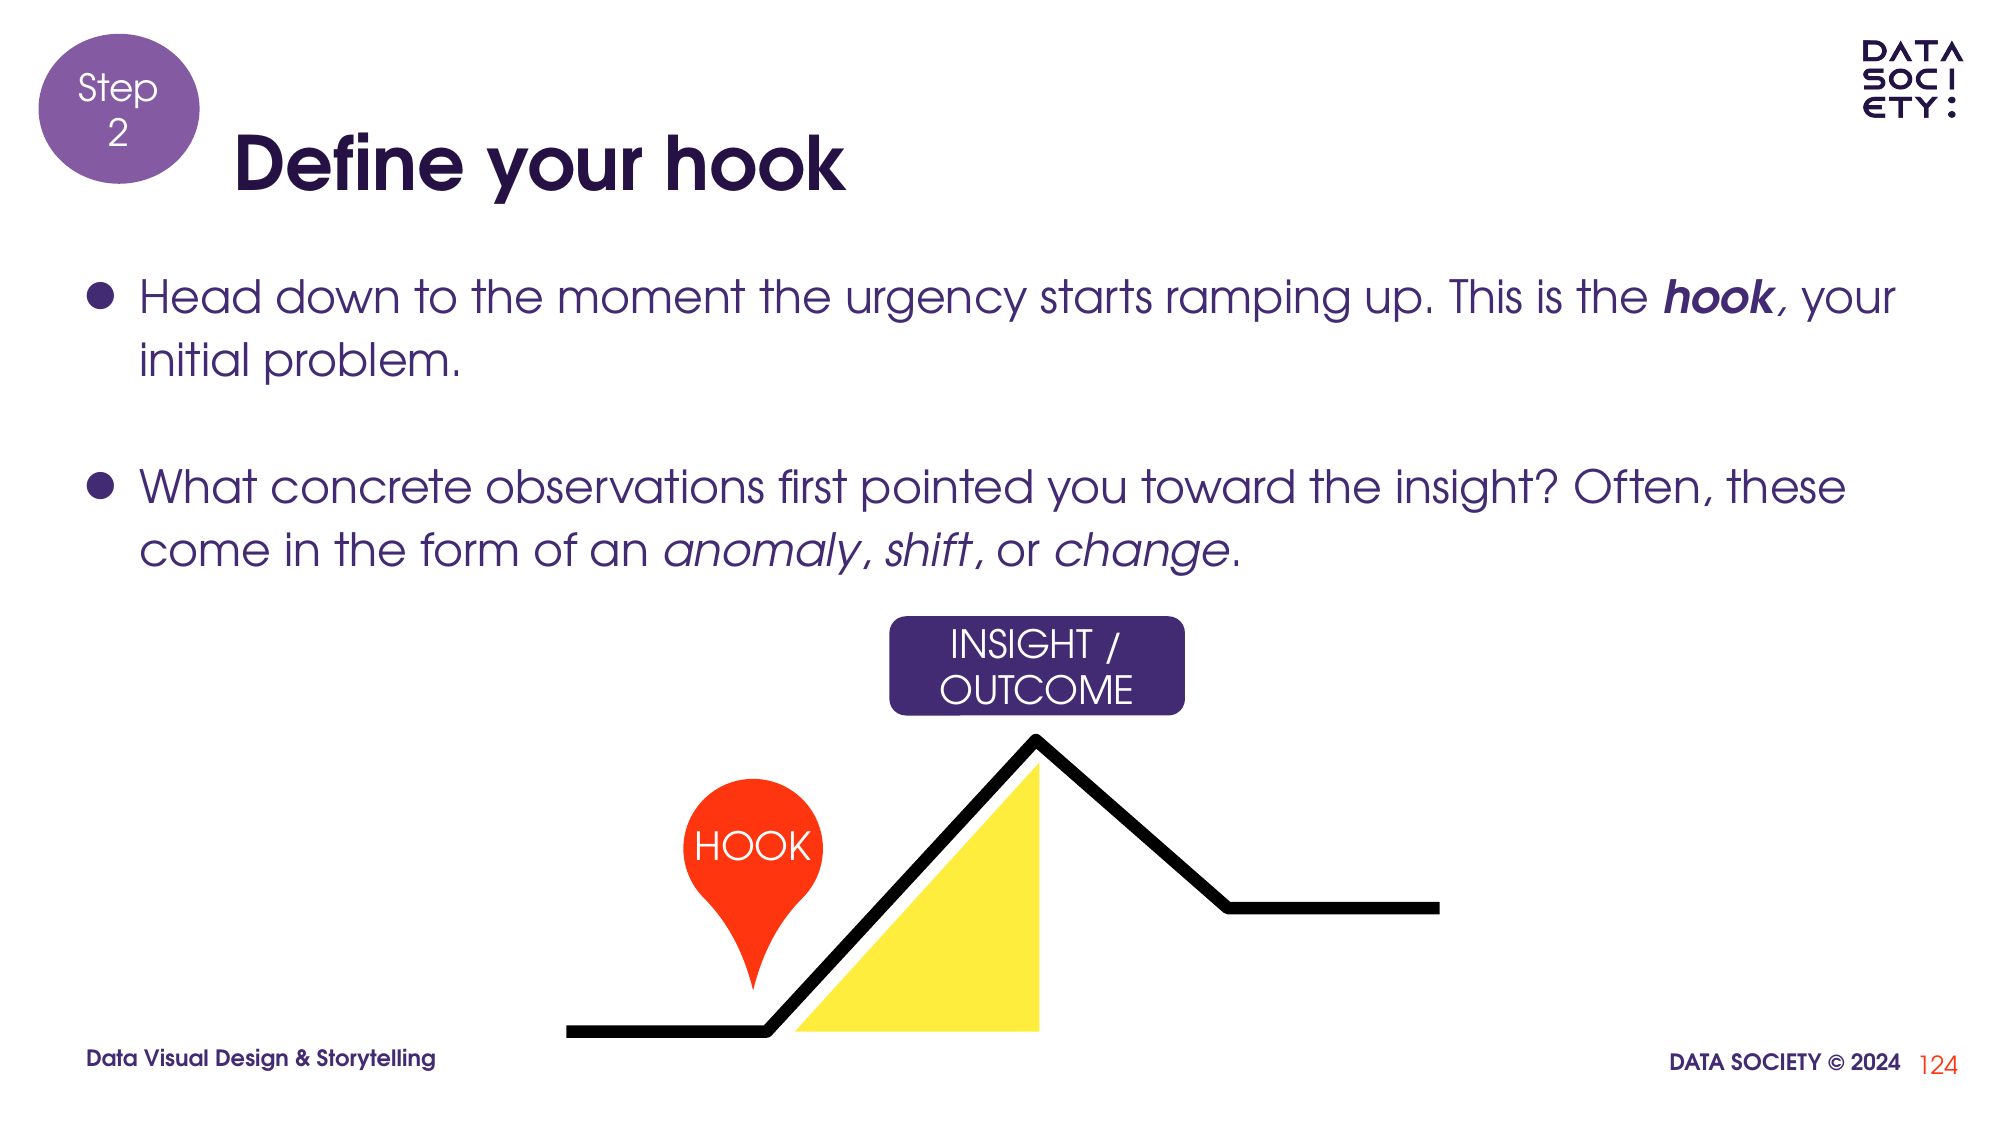

Step 2
# Define your hook
Head down to the moment the urgency starts ramping up. This is the hook, your initial problem.

What concrete observations first pointed you toward the insight? Often, these come in the form of an anomaly, shift, or change.
INSIGHT / OUTCOME

HOOK
124